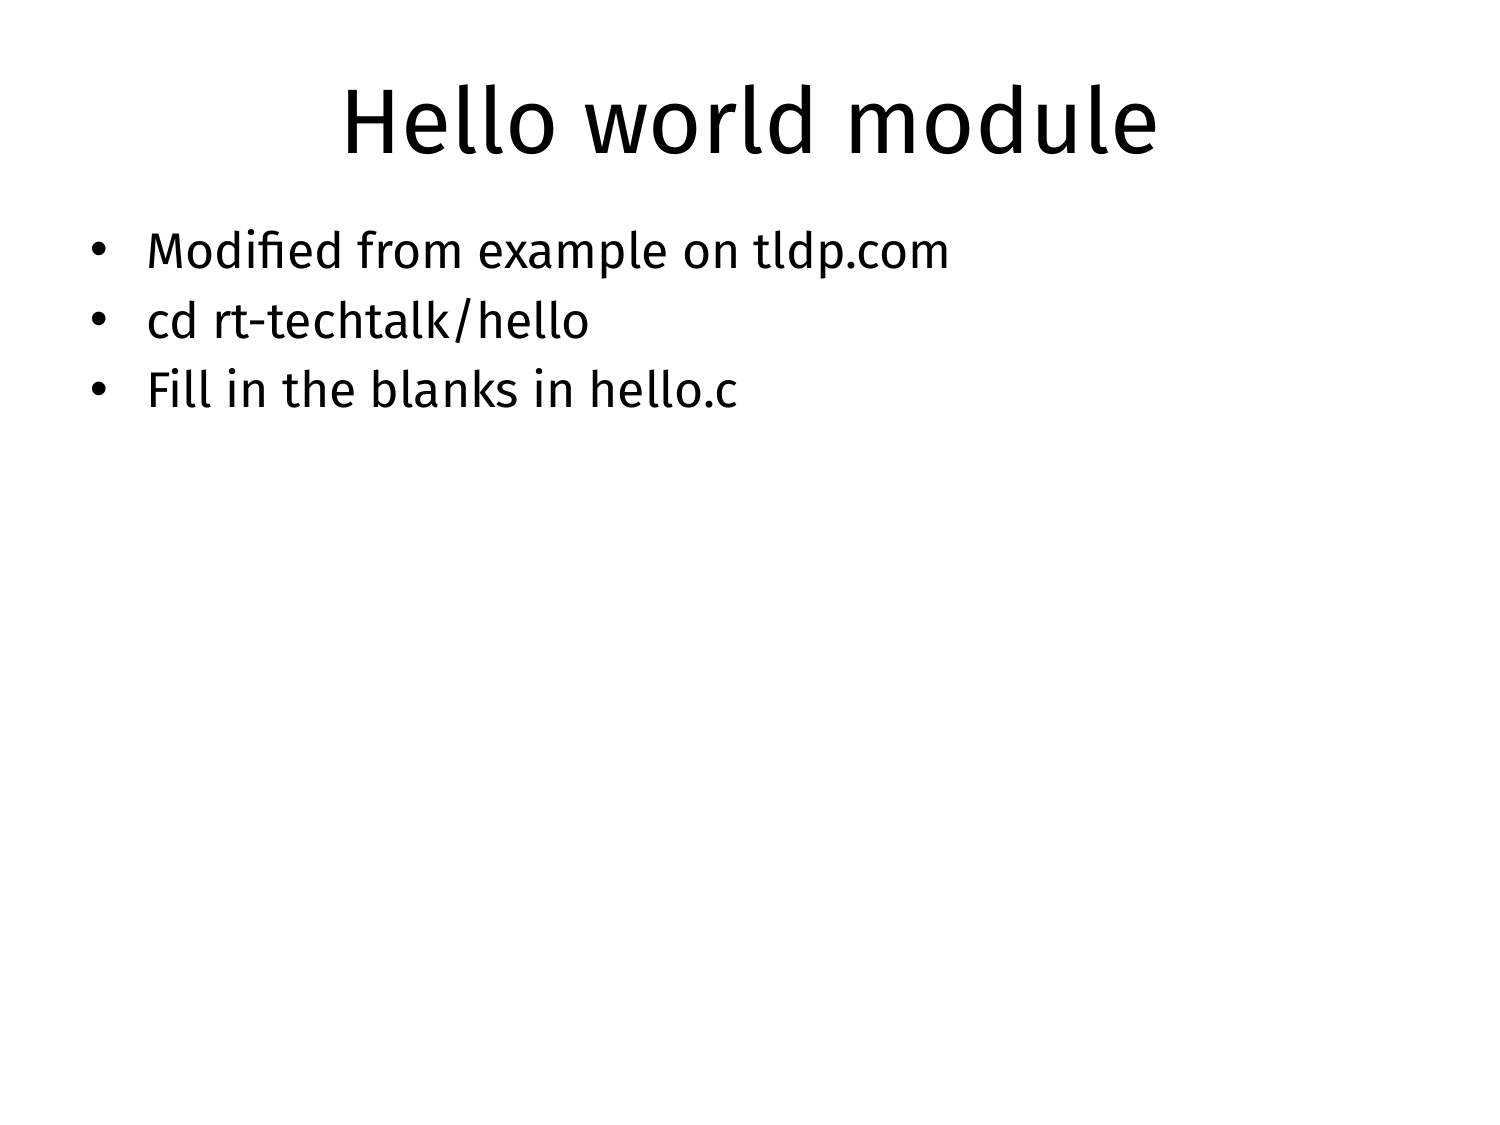

# Hello world module
Modified from example on tldp.com
cd rt-techtalk/hello
Fill in the blanks in hello.c